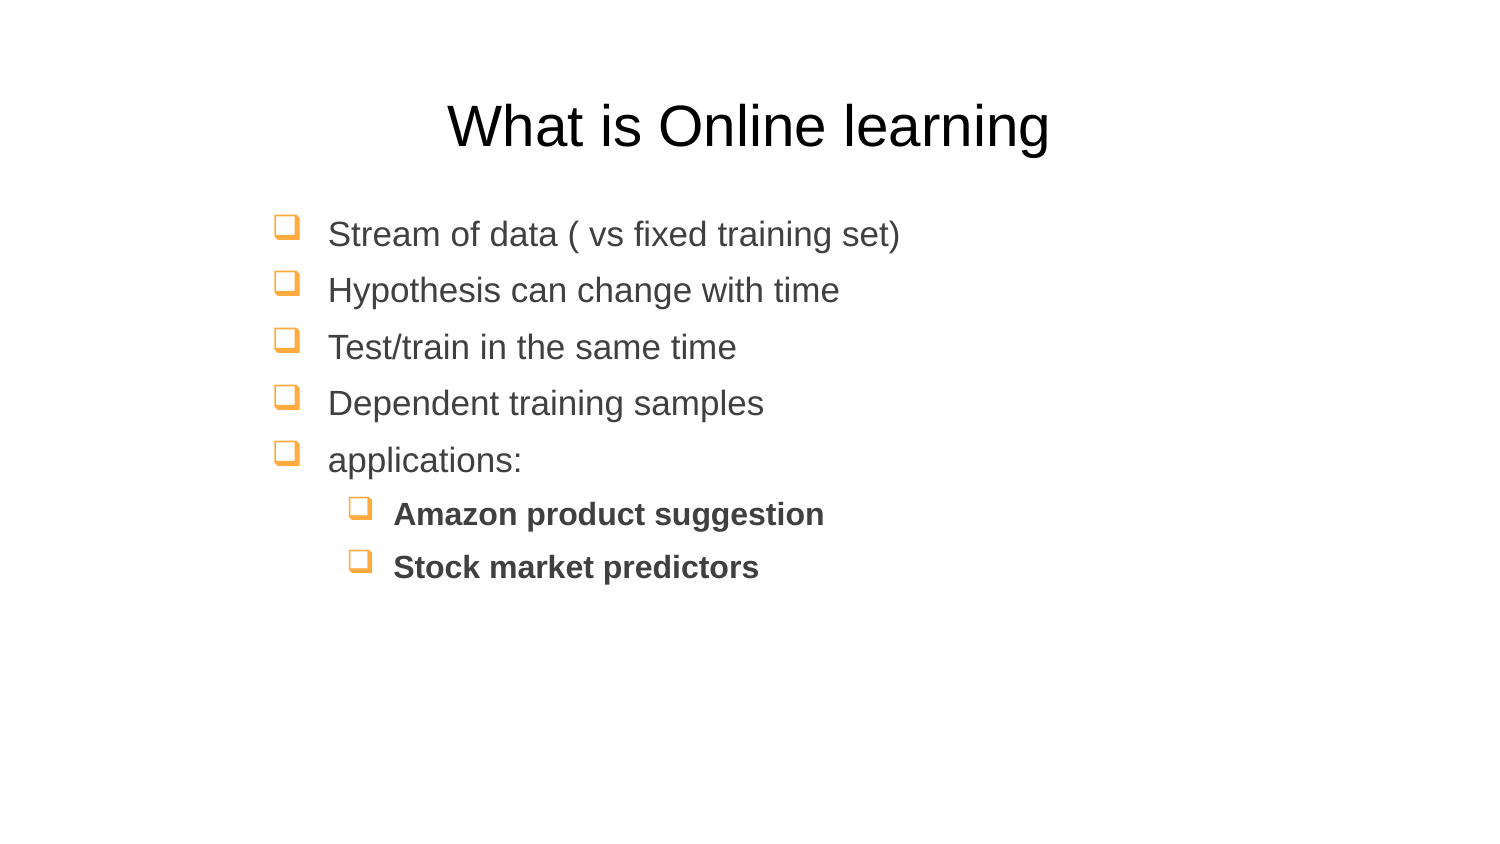

# What is Online learning
Stream of data ( vs fixed training set)
Hypothesis can change with time
Test/train in the same time
Dependent training samples
applications:
Amazon product suggestion
Stock market predictors